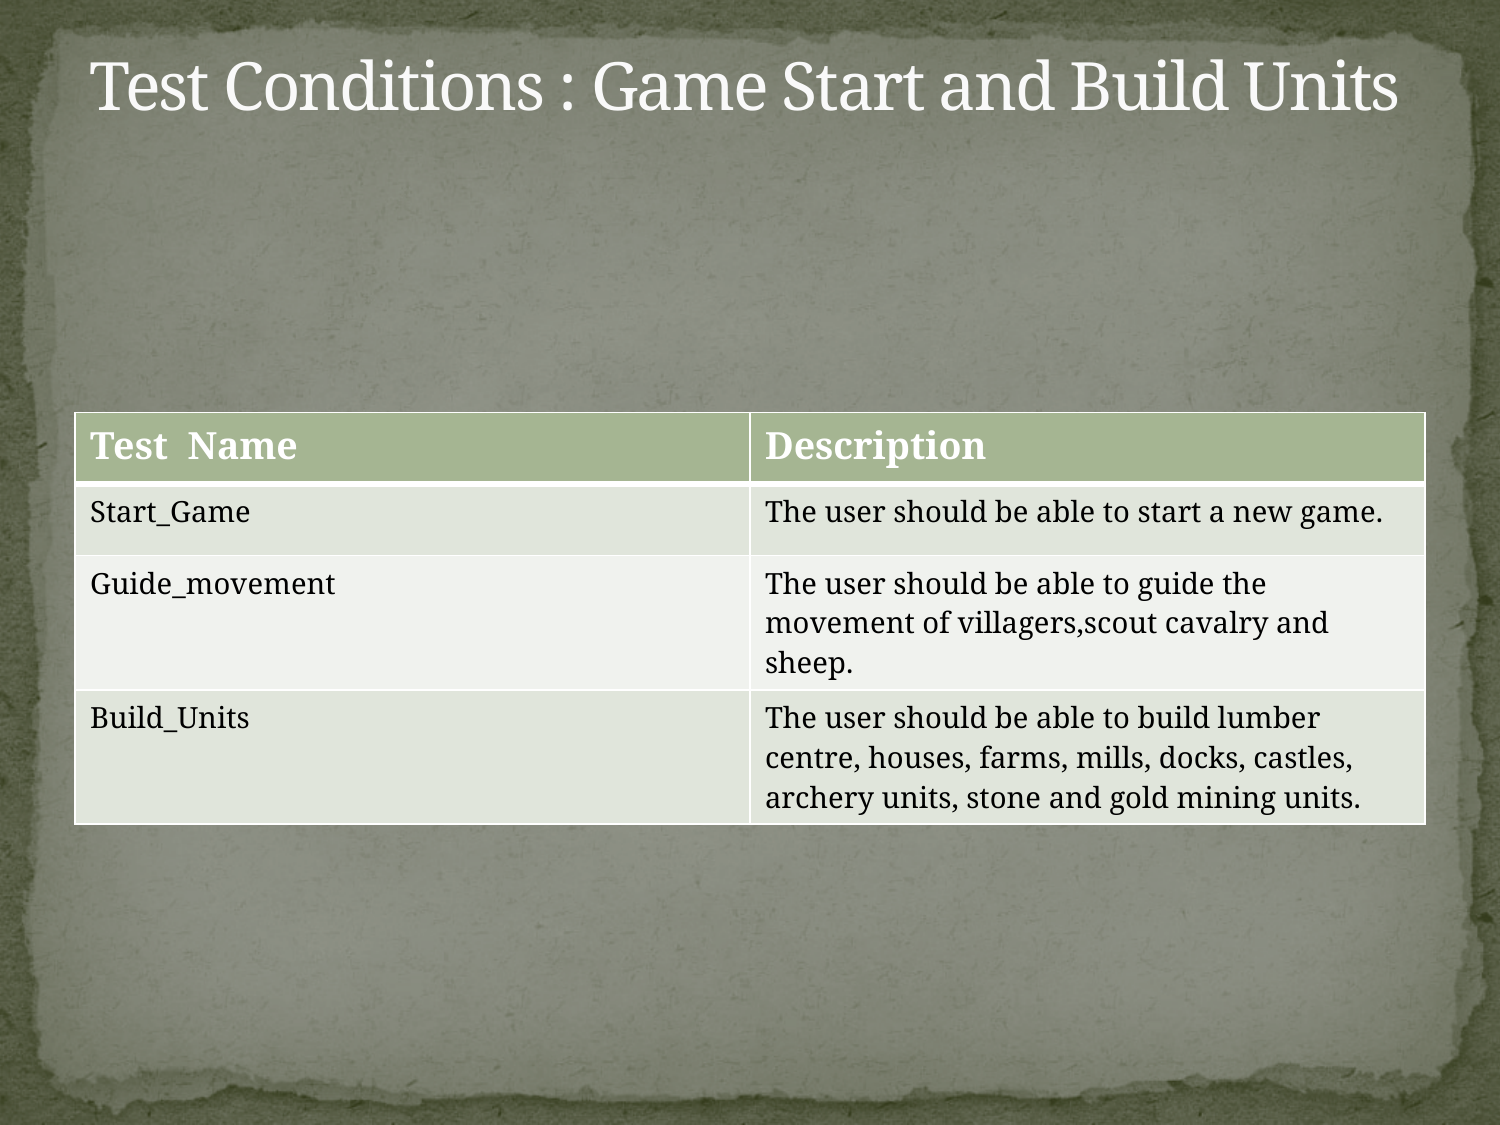

# Test Conditions : Game Start and Build Units
| Test Name | Description |
| --- | --- |
| Start\_Game | The user should be able to start a new game. |
| Guide\_movement | The user should be able to guide the movement of villagers,scout cavalry and sheep. |
| Build\_Units | The user should be able to build lumber centre, houses, farms, mills, docks, castles, archery units, stone and gold mining units. |